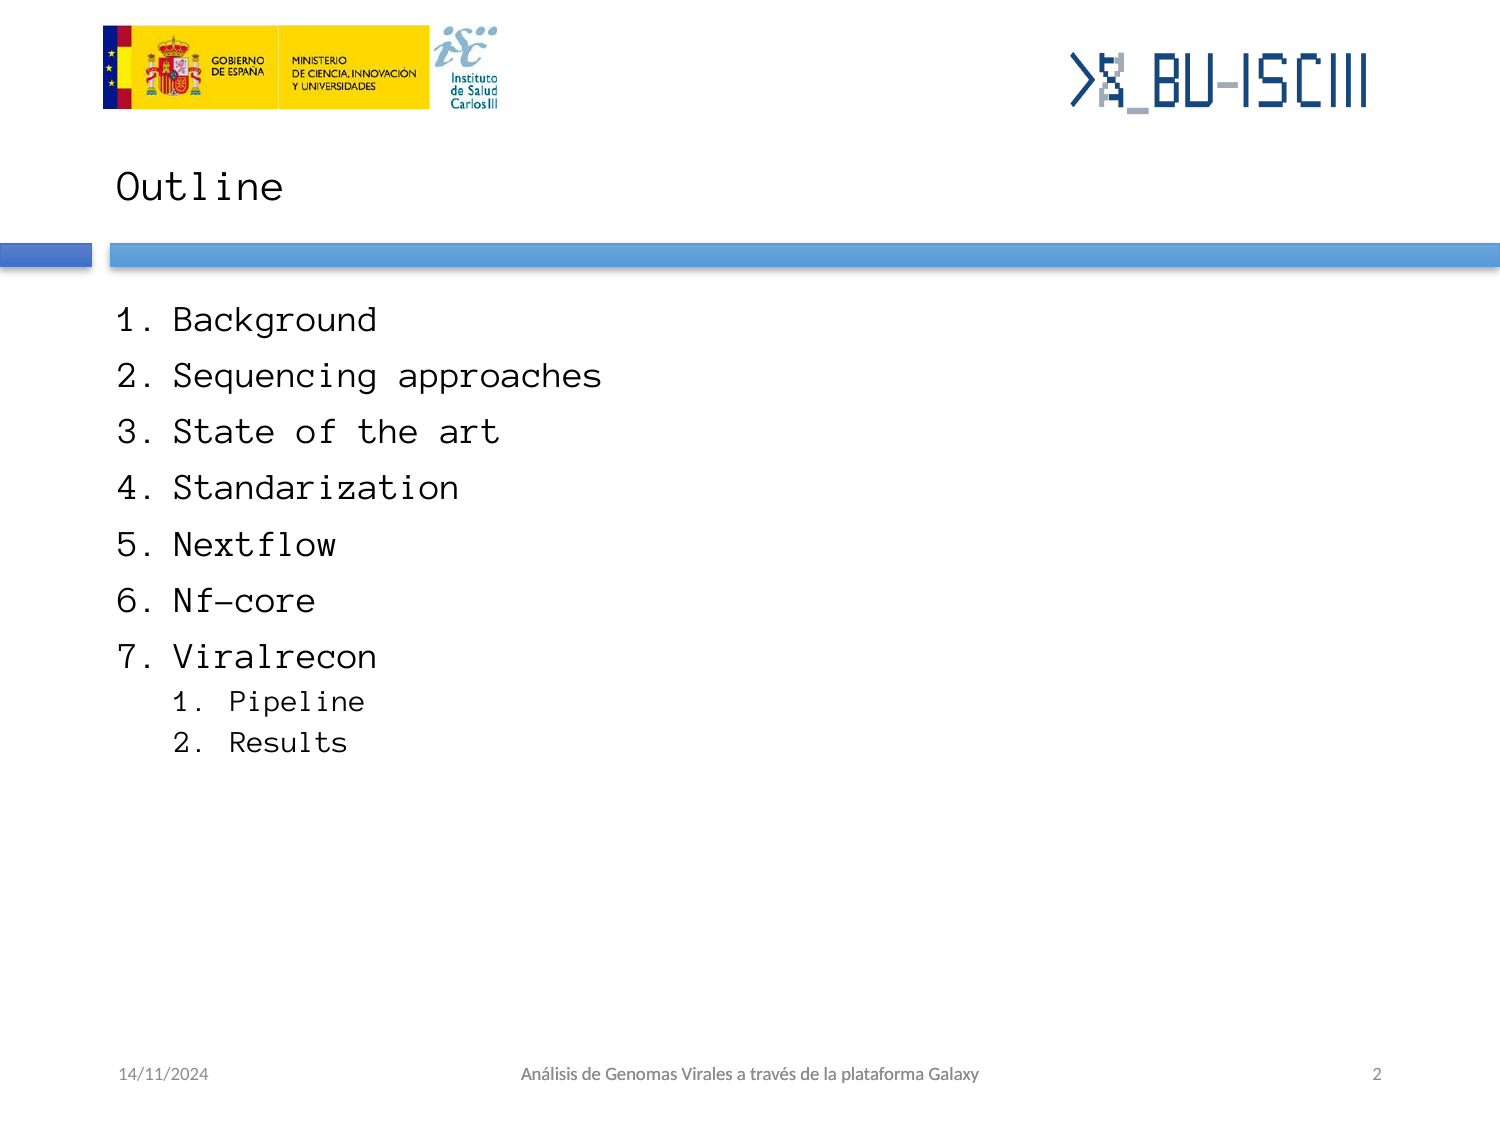

Outline
Background
Sequencing approaches
State of the art
Standarization
Nextflow
Nf-core
Viralrecon
Pipeline
Results
14/11/2024
Análisis de Genomas Virales a través de la plataforma Galaxy
Análisis de Genomas Virales a través de la plataforma Galaxy
2